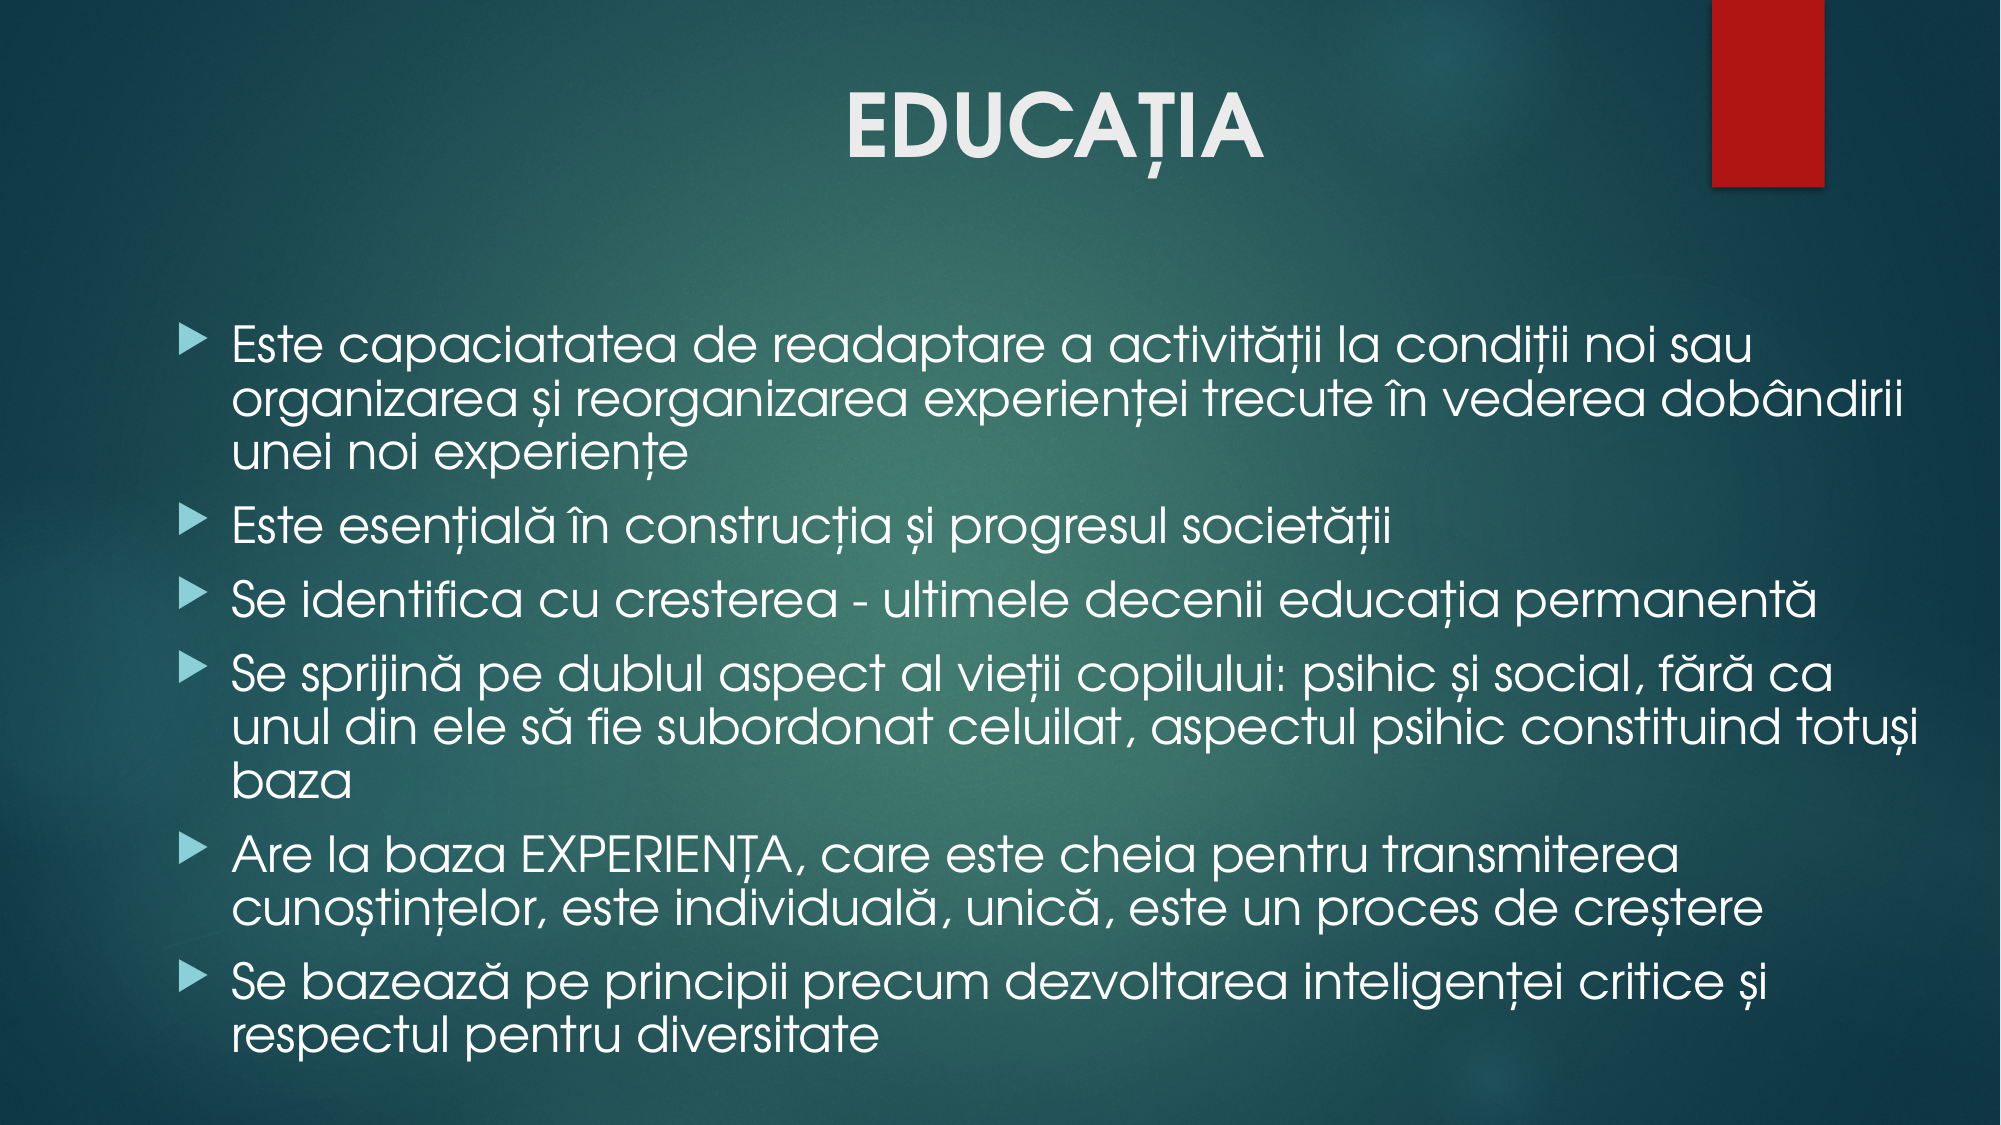

# EDUCAȚIA
Este capaciatatea de readaptare a activității la condiții noi sau organizarea și reorganizarea experienței trecute în vederea dobândirii  unei noi experiențe
Este esențială în construcția și progresul societății
Se identifica cu cresterea - ultimele decenii educația permanentă
Se sprijină pe dublul aspect al vieții copilului: psihic și social, fără ca unul din ele să fie subordonat celuilat, aspectul psihic constituind totuși baza
Are la baza EXPERIENȚA, care este cheia pentru transmiterea cunoștințelor, este individuală, unică, este un proces de creștere
Se bazează pe principii precum dezvoltarea inteligenței critice și respectul pentru diversitate